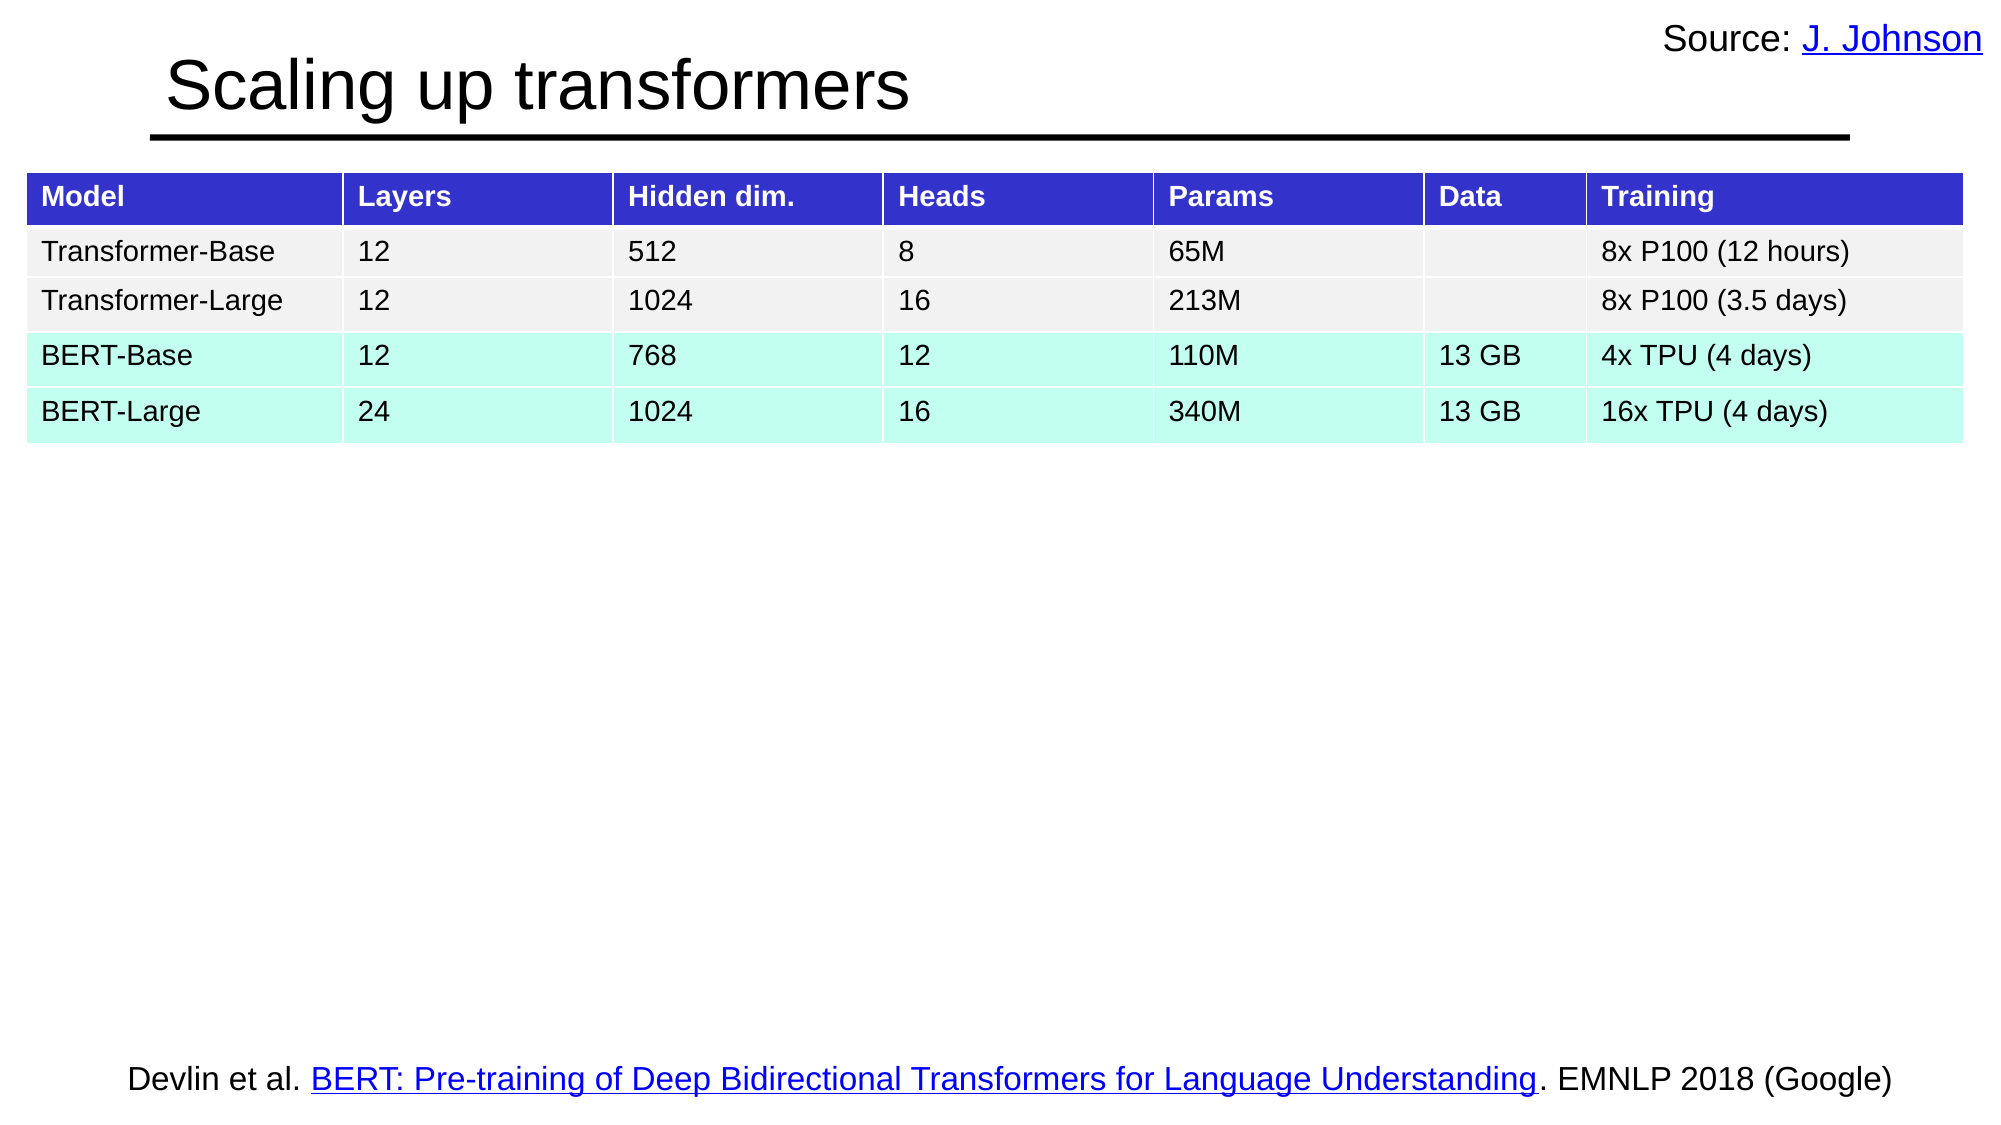

Source: J. Johnson
# Scaling up transformers
| Model | Layers | Hidden dim. | Heads | Params | Data | Training |
| --- | --- | --- | --- | --- | --- | --- |
| Transformer-Base | 12 | 512 | 8 | 65M |  | 8x P100 (12 hours) |
| Transformer-Large | 12 | 1024 | 16 | 213M |  | 8x P100 (3.5 days) |
| BERT-Base | 12 | 768 | 12 | 110M | 13 GB | 4x TPU (4 days) |
| BERT-Large | 24 | 1024 | 16 | 340M | 13 GB | 16x TPU (4 days) |
Devlin et al. BERT: Pre-training of Deep Bidirectional Transformers for Language Understanding. EMNLP 2018 (Google)